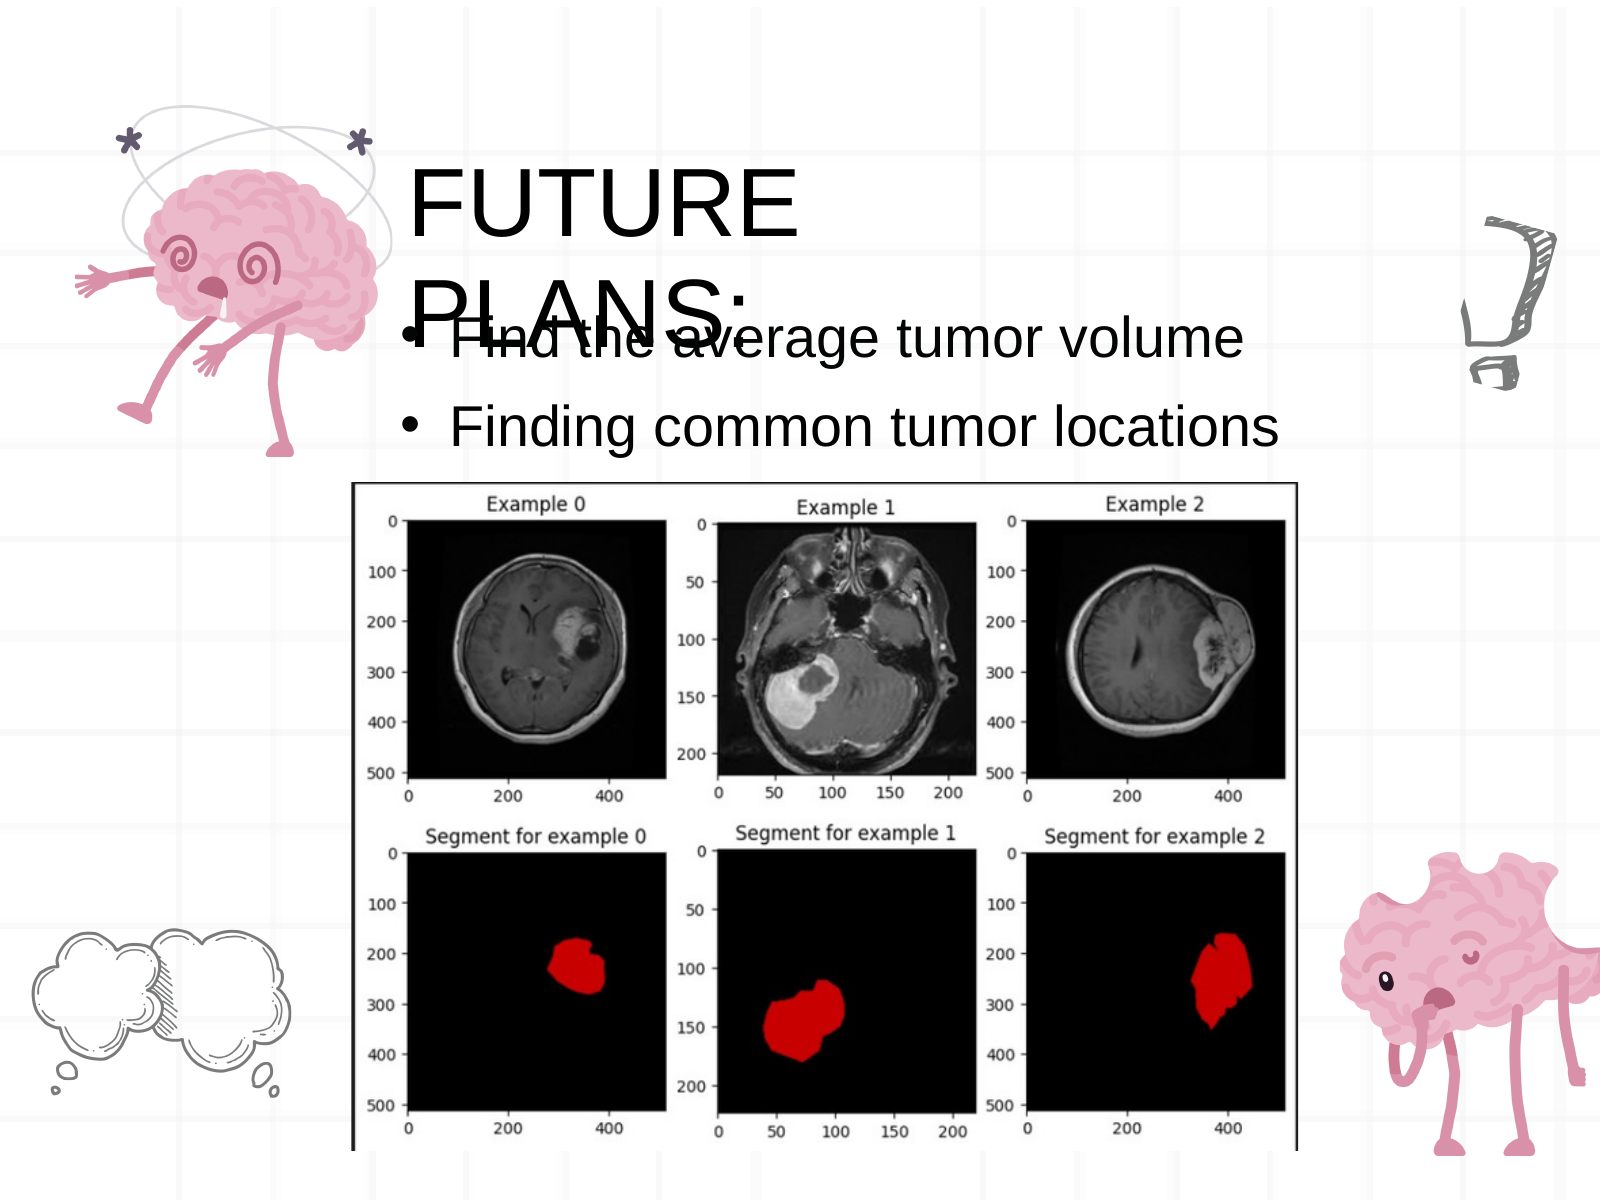

FUTURE PLANS:

Find the average tumor volume
Finding common tumor locations